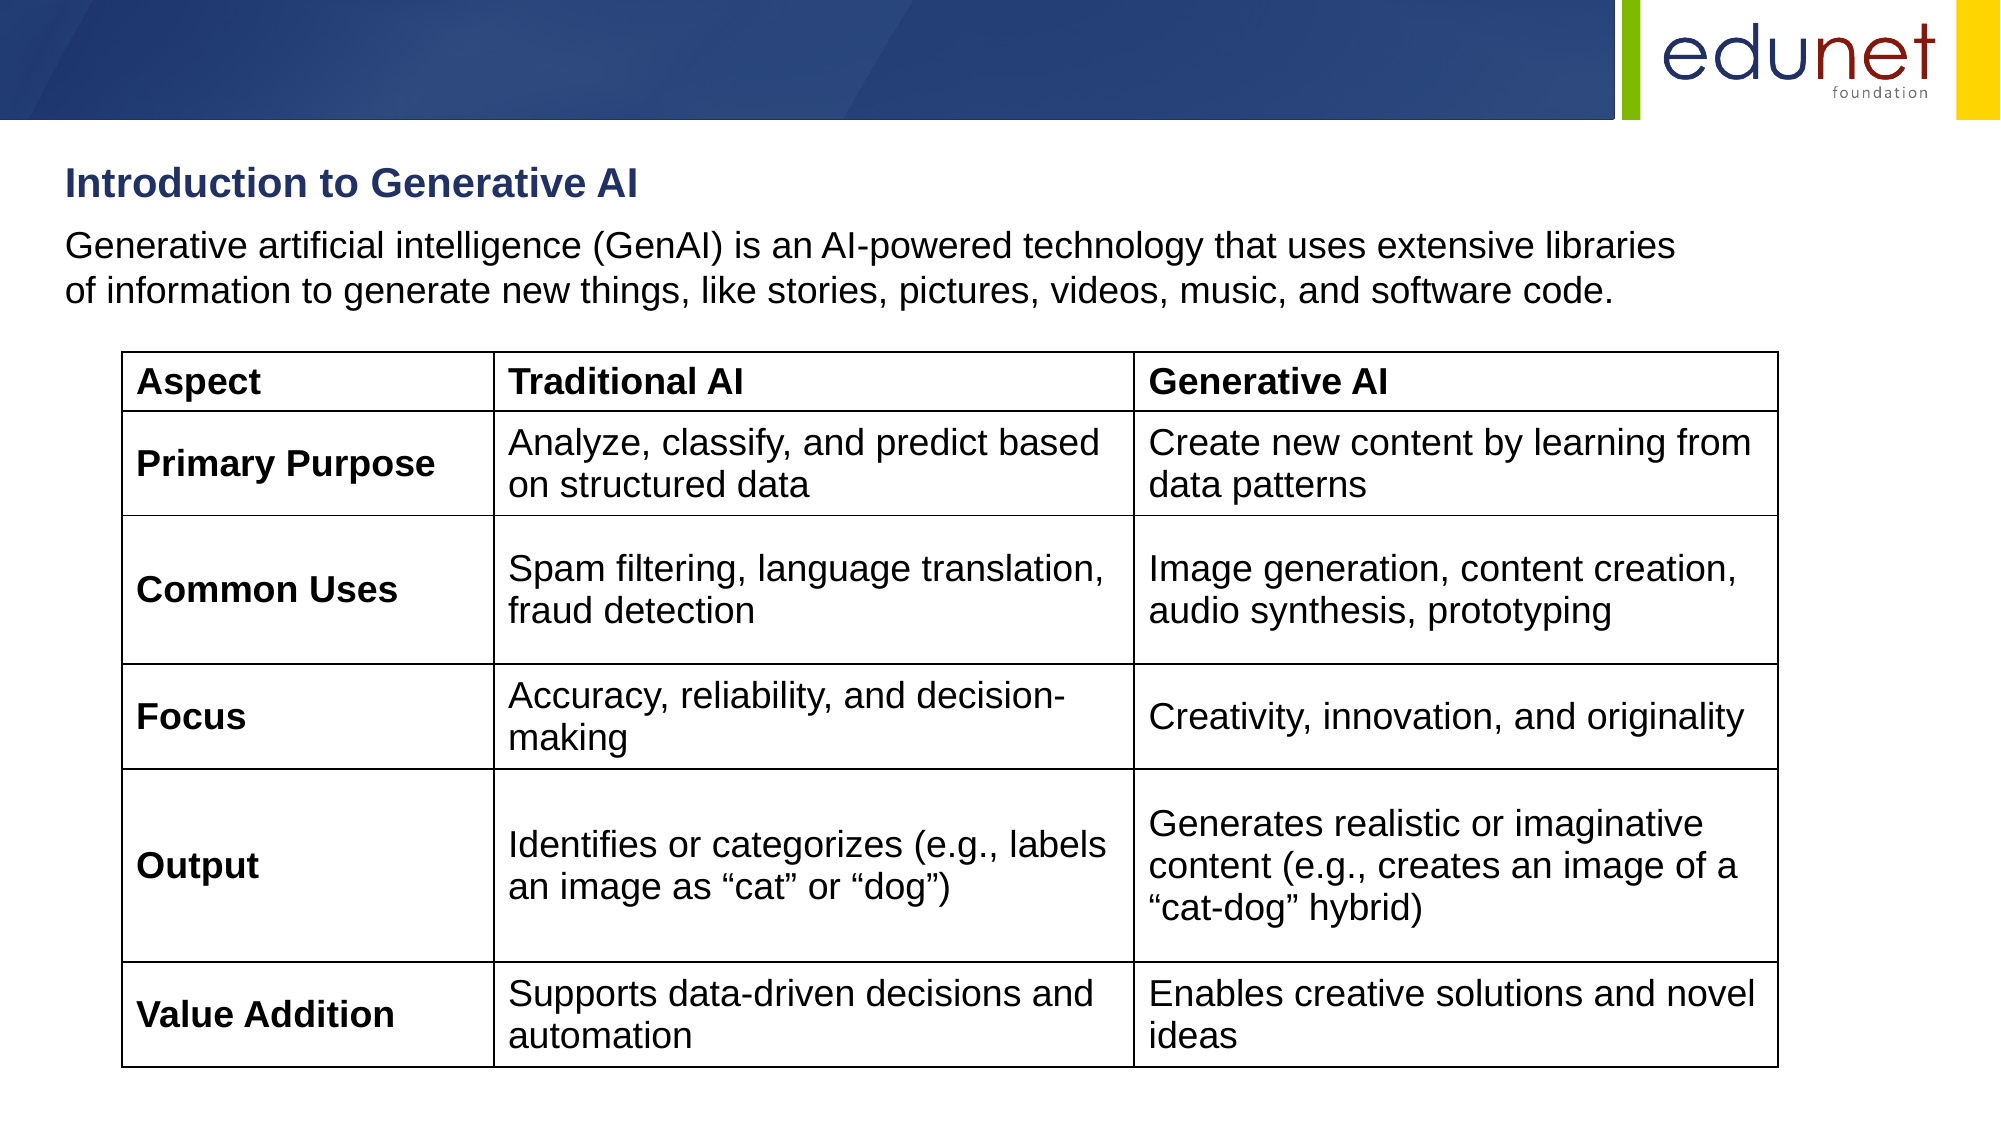

Introduction to Generative AI
Generative artificial intelligence (GenAI) is an AI-powered technology that uses extensive libraries of information to generate new things, like stories, pictures, videos, music, and software code.
| Aspect | Traditional AI | Generative AI |
| --- | --- | --- |
| Primary Purpose | Analyze, classify, and predict based on structured data | Create new content by learning from data patterns |
| Common Uses | Spam filtering, language translation, fraud detection | Image generation, content creation, audio synthesis, prototyping |
| Focus | Accuracy, reliability, and decision-making | Creativity, innovation, and originality |
| Output | Identifies or categorizes (e.g., labels an image as “cat” or “dog”) | Generates realistic or imaginative content (e.g., creates an image of a “cat-dog” hybrid) |
| Value Addition | Supports data-driven decisions and automation | Enables creative solutions and novel ideas |